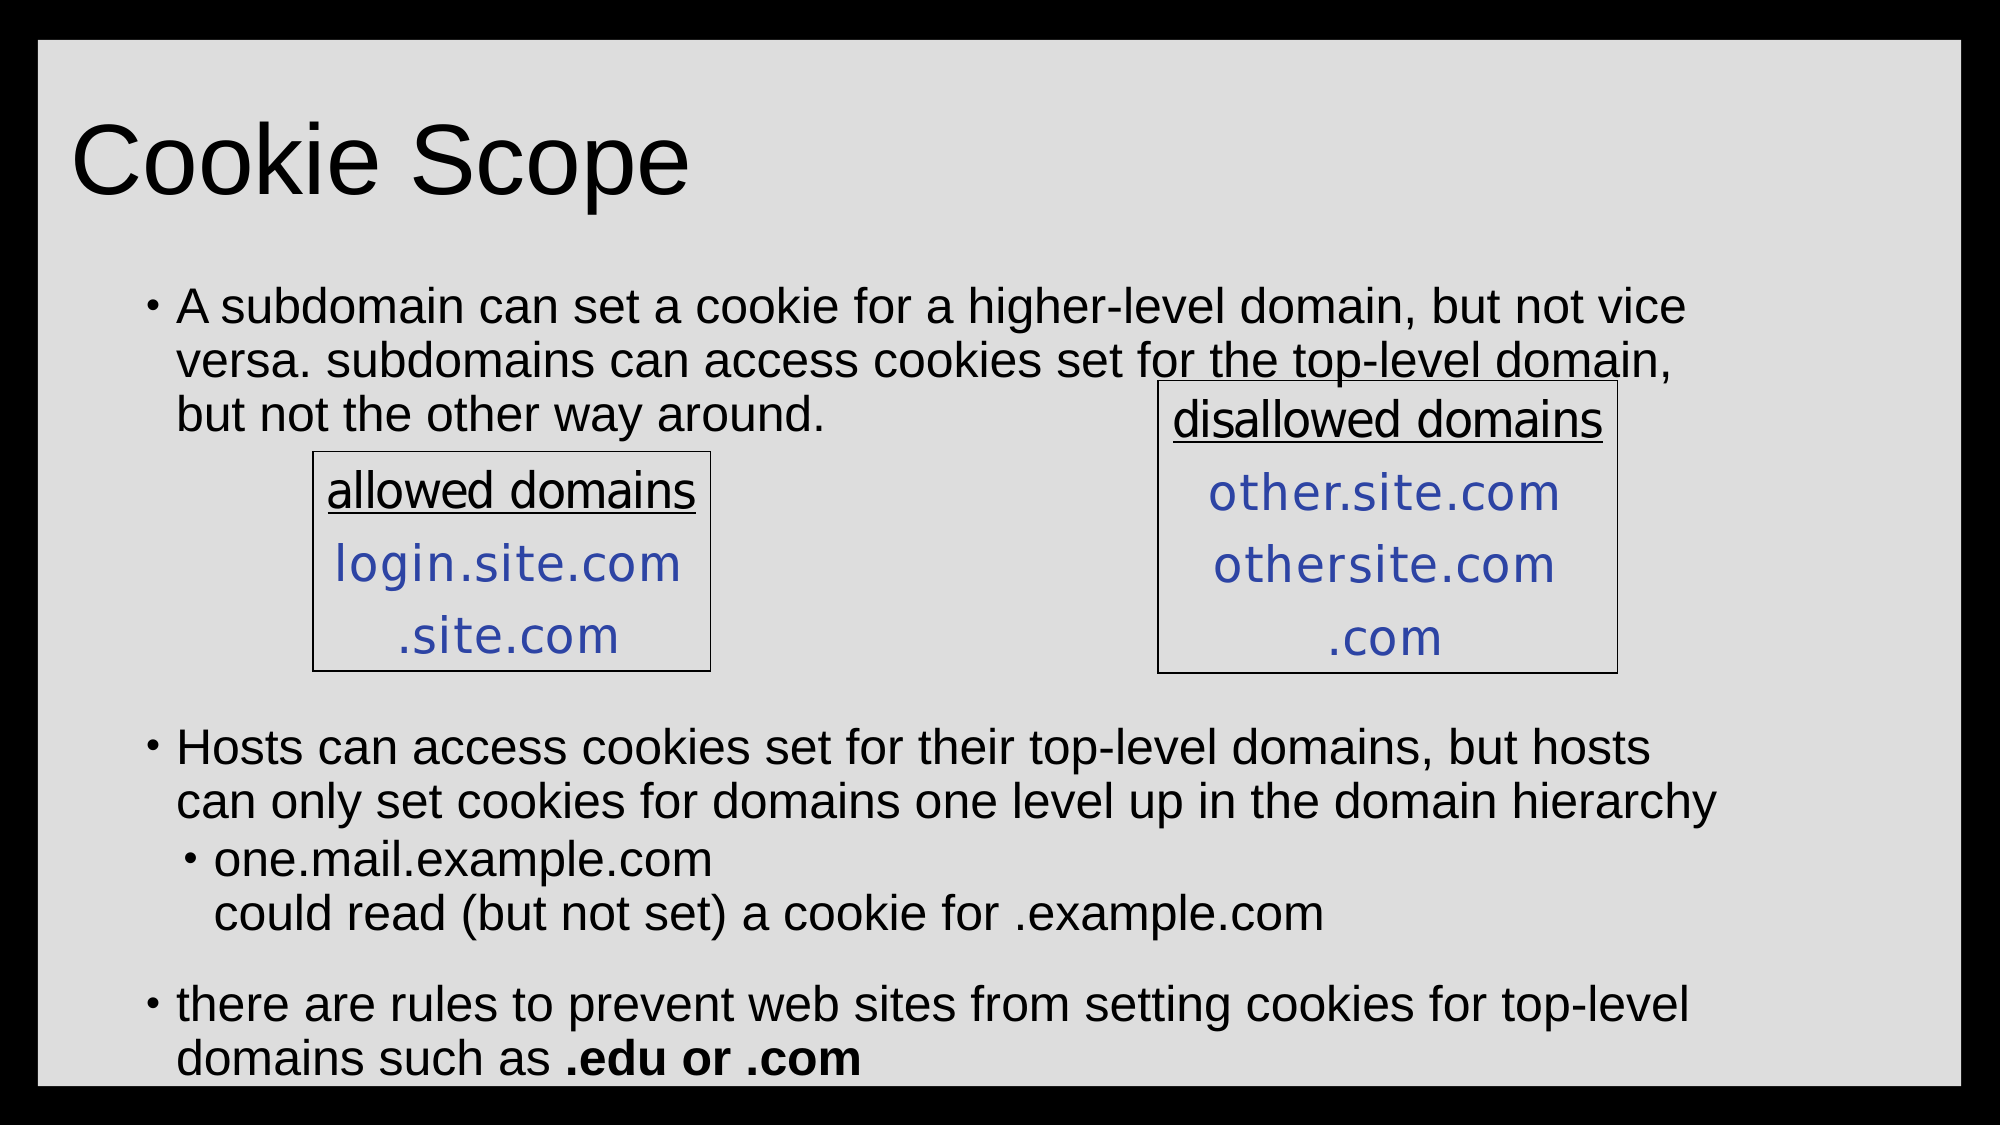

# Cookie Scope
A subdomain can set a cookie for a higher-level domain, but not vice versa. subdomains can access cookies set for the top-level domain, but not the other way around.

Hosts can access cookies set for their top-level domains, but hosts can only set cookies for domains one level up in the domain hierarchy
one.mail.example.com
could read (but not set) a cookie for .example.com
there are rules to prevent web sites from setting cookies for top-level domains such as .edu or .com
disallowed domains
other.site.com
othersite.com
.com
allowed domains
login.site.com
.site.com